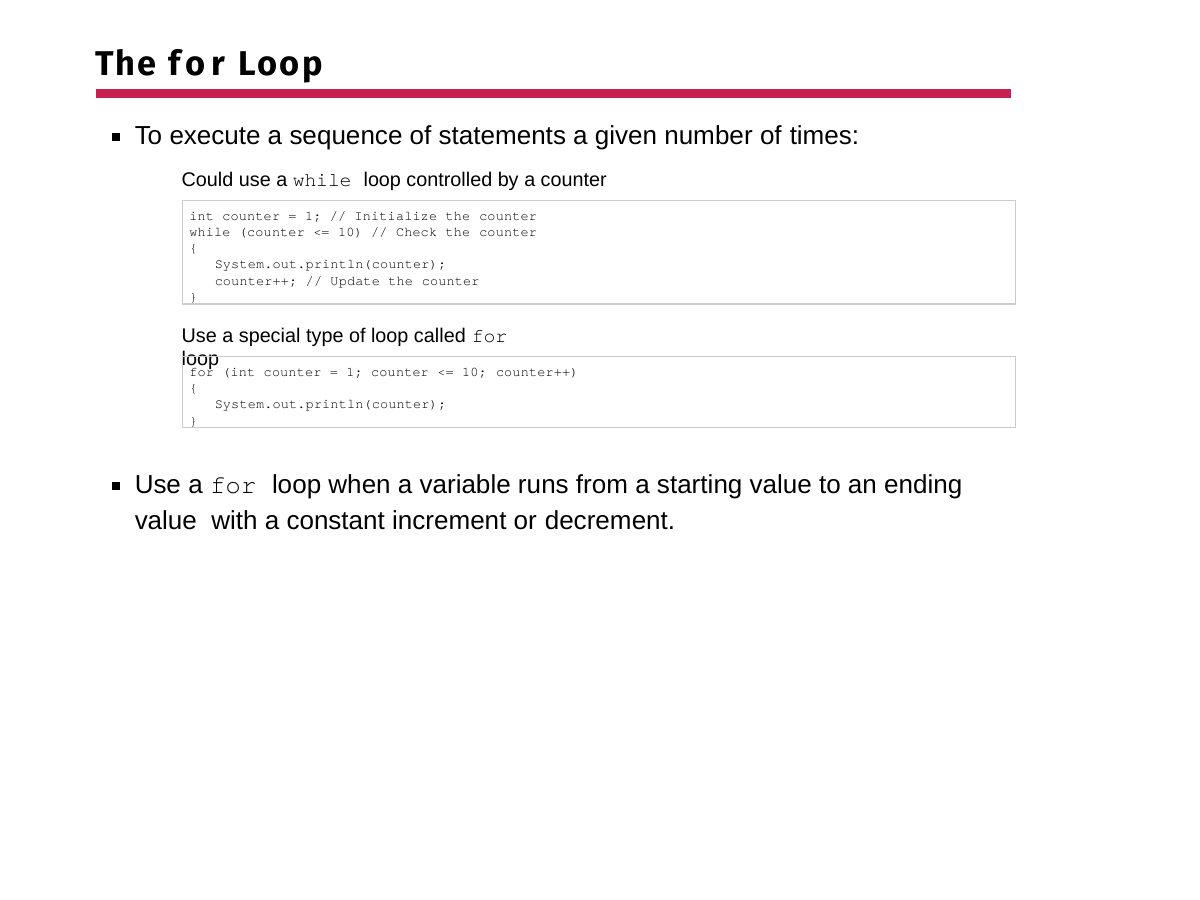

# The for Loop
To execute a sequence of statements a given number of times:
Could use a while loop controlled by a counter

int counter = 1; // Initialize the counter  while (counter <= 10) // Check the counter
{
System.out.println(counter);  counter++; // Update the counter
}
Use a special type of loop called for loop
for (int counter = 1; counter <= 10; counter++)
{
System.out.println(counter);
}
Use a for loop when a variable runs from a starting value to an ending value  with a constant increment or decrement.